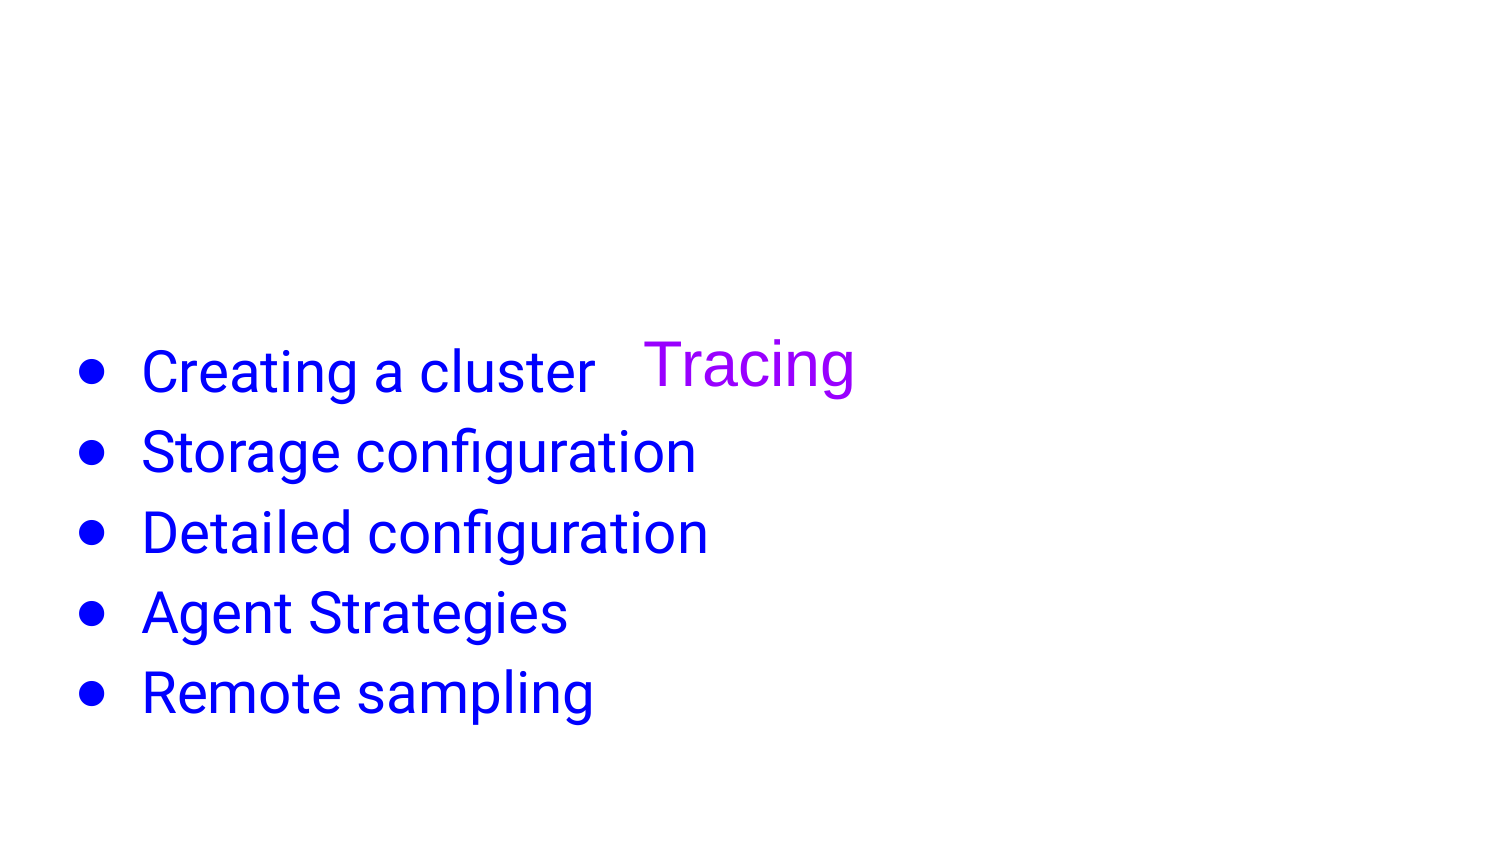

# Tracing

Creating a cluster
Storage configuration
Detailed configuration
Agent Strategies
Remote sampling